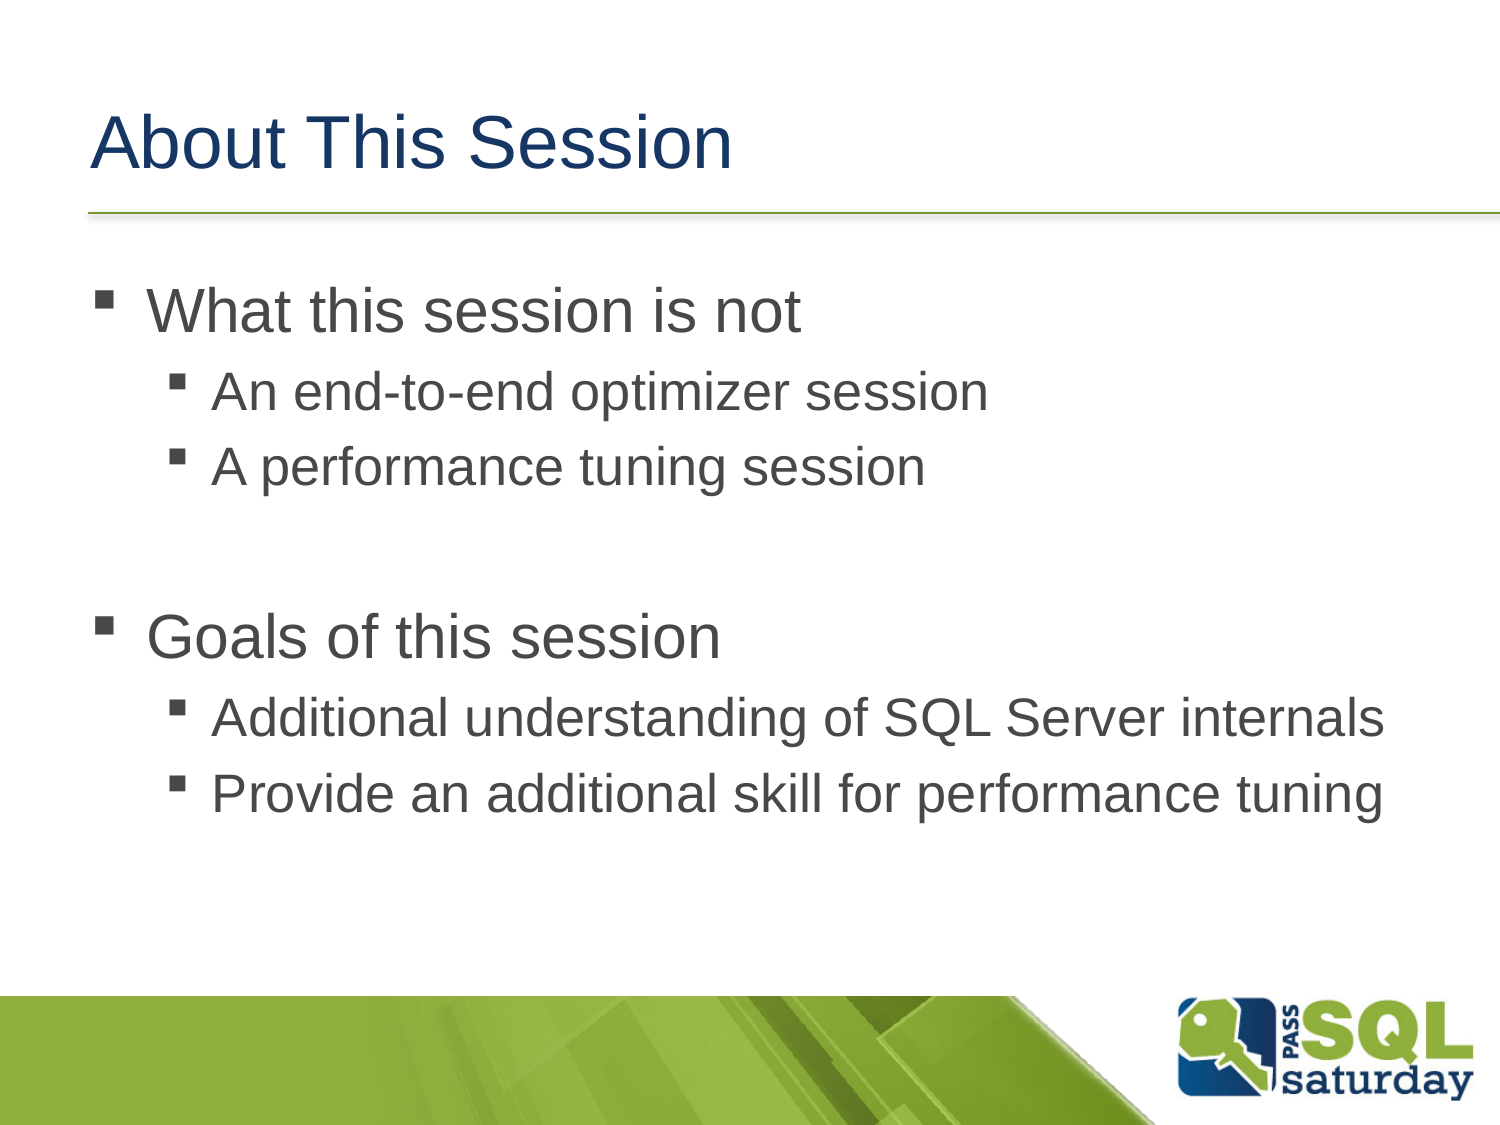

# About This Session
What this session is not
An end-to-end optimizer session
A performance tuning session

Goals of this session
Additional understanding of SQL Server internals
Provide an additional skill for performance tuning